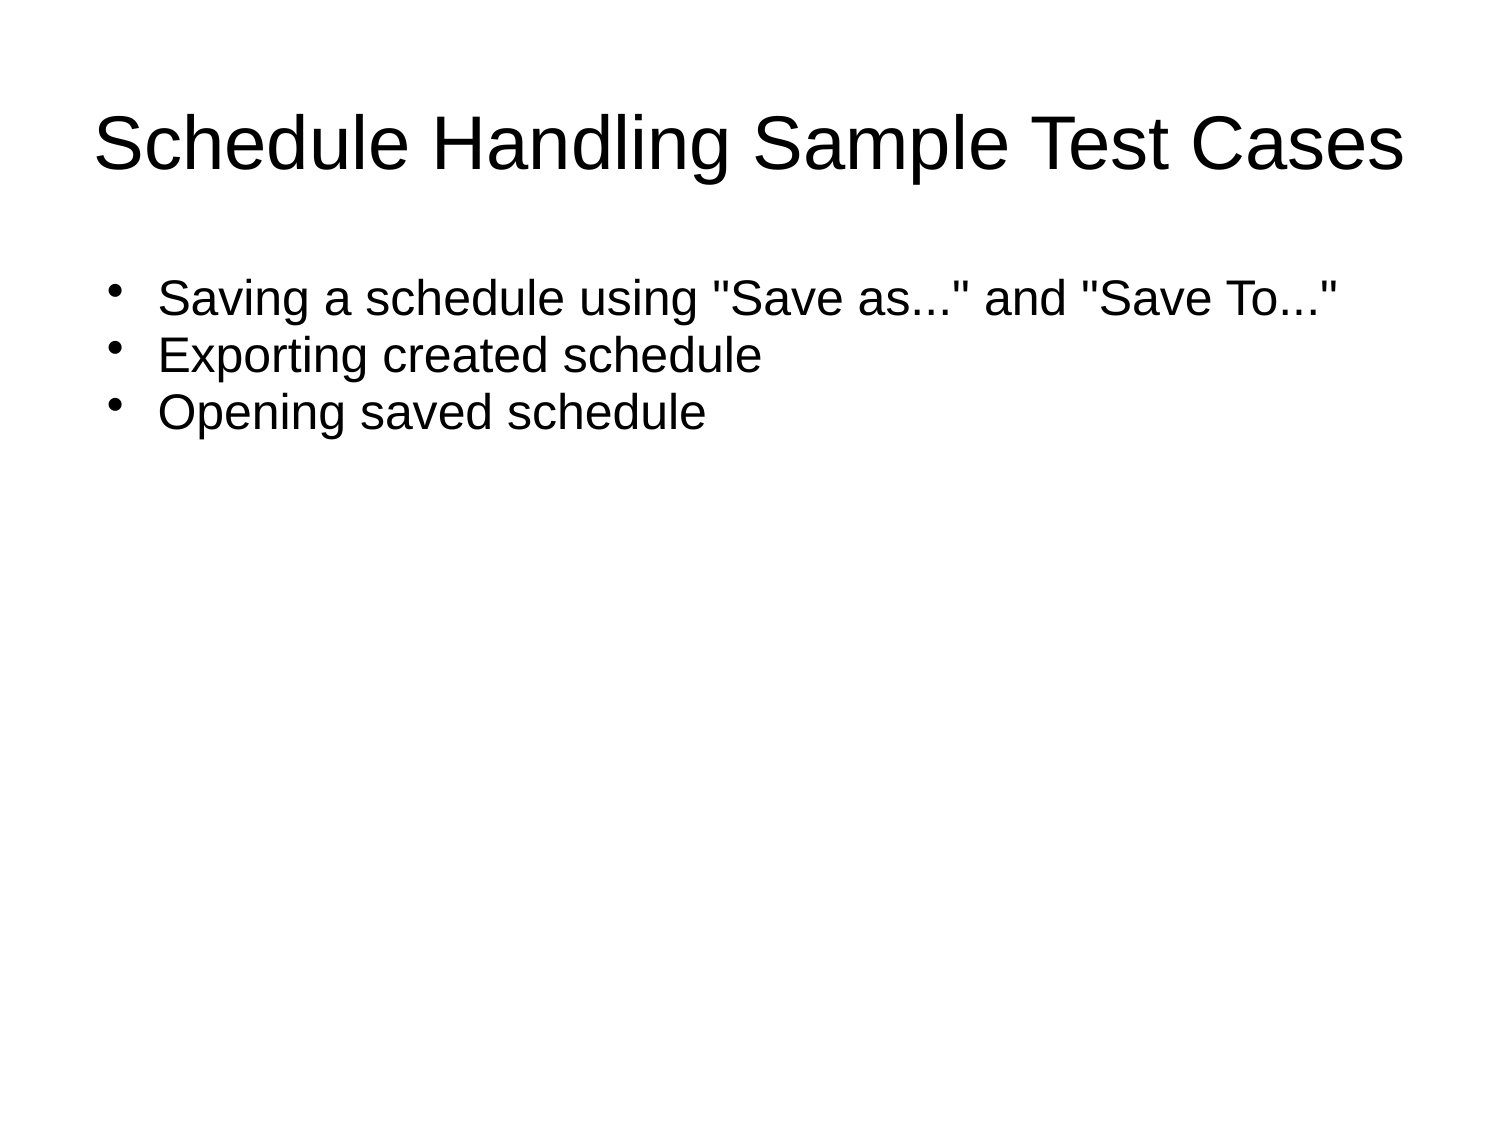

# Schedule Handling Sample Test Cases
Saving a schedule using "Save as..." and "Save To..."
Exporting created schedule
Opening saved schedule